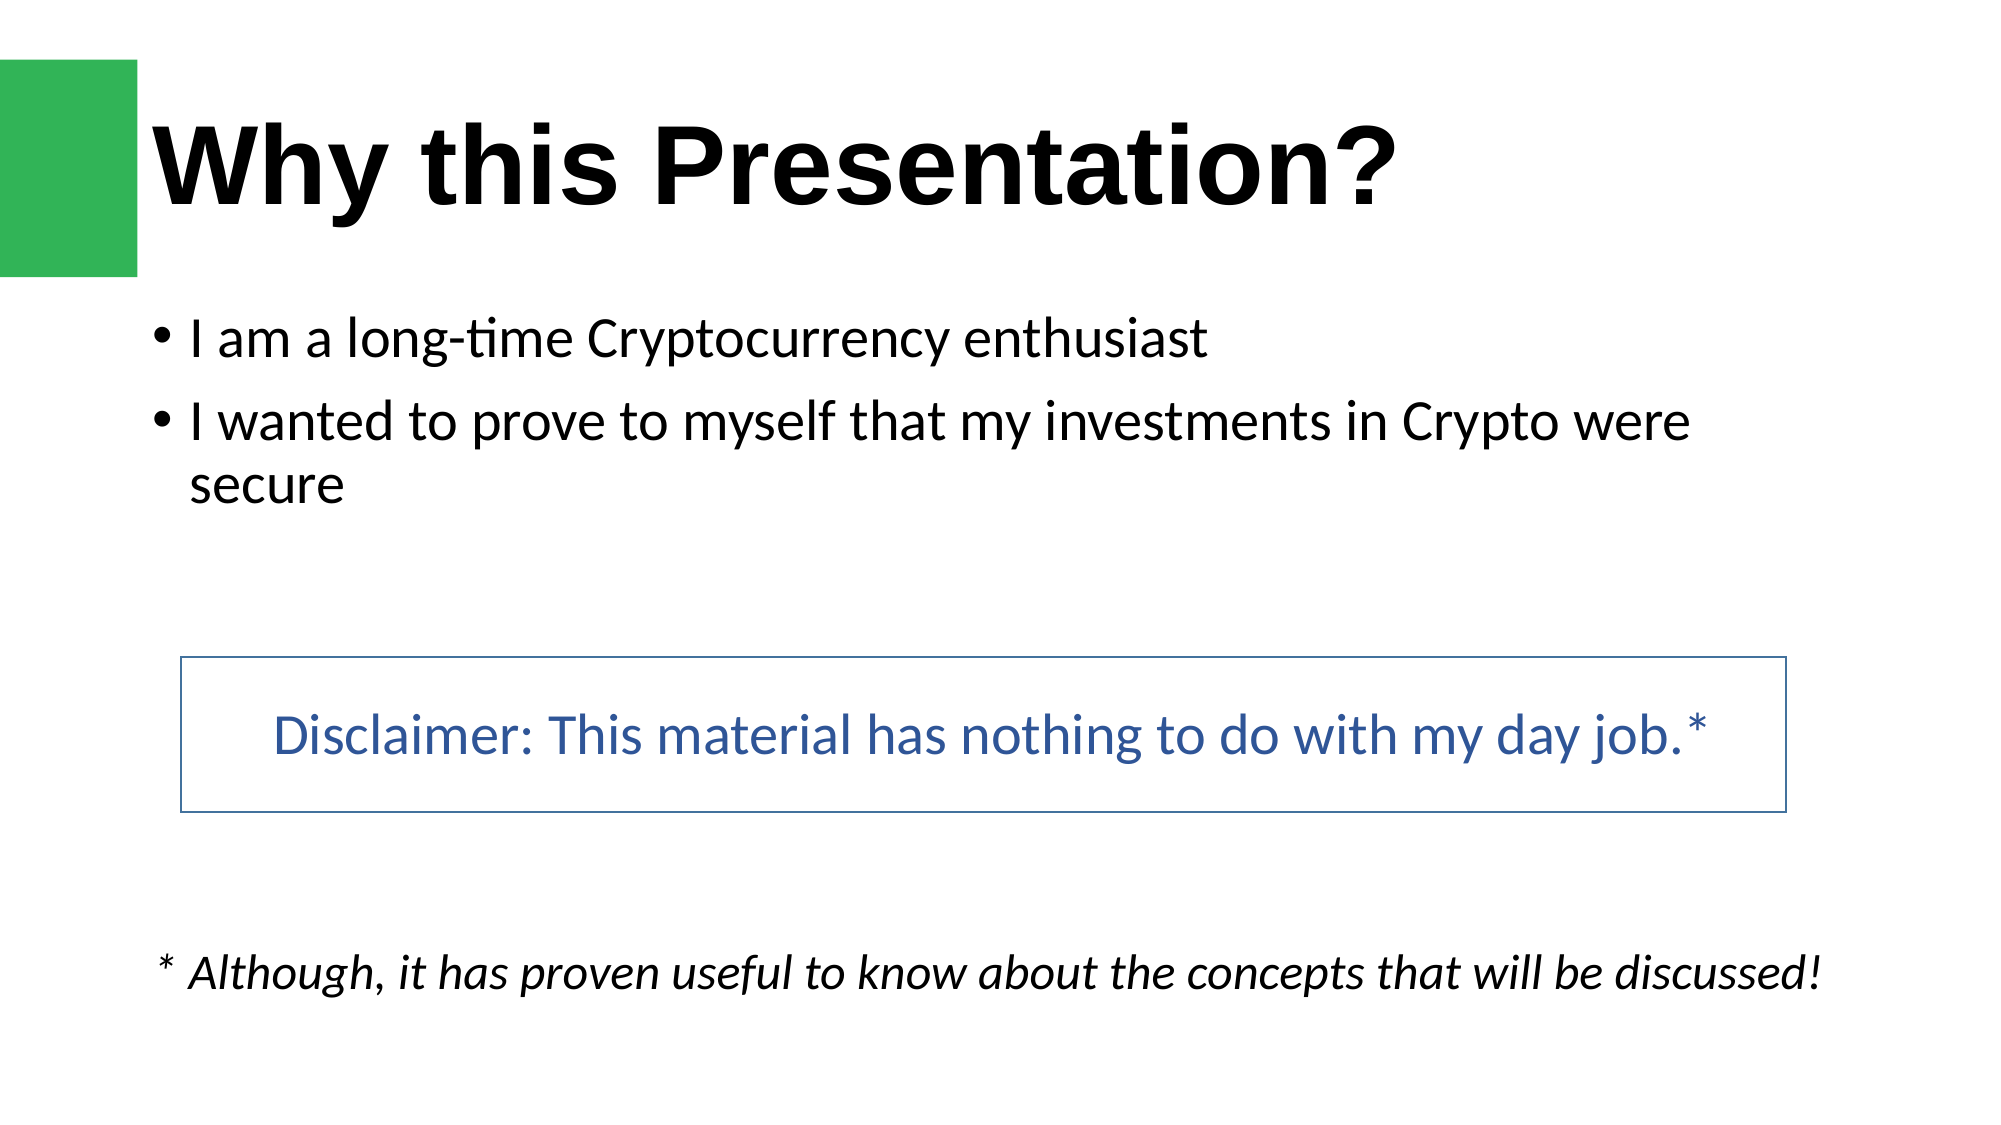

# Why this Presentation?
I am a long-time Cryptocurrency enthusiast
I wanted to prove to myself that my investments in Crypto were secure

Disclaimer: This material has nothing to do with my day job.*

* Although, it has proven useful to know about the concepts that will be discussed!